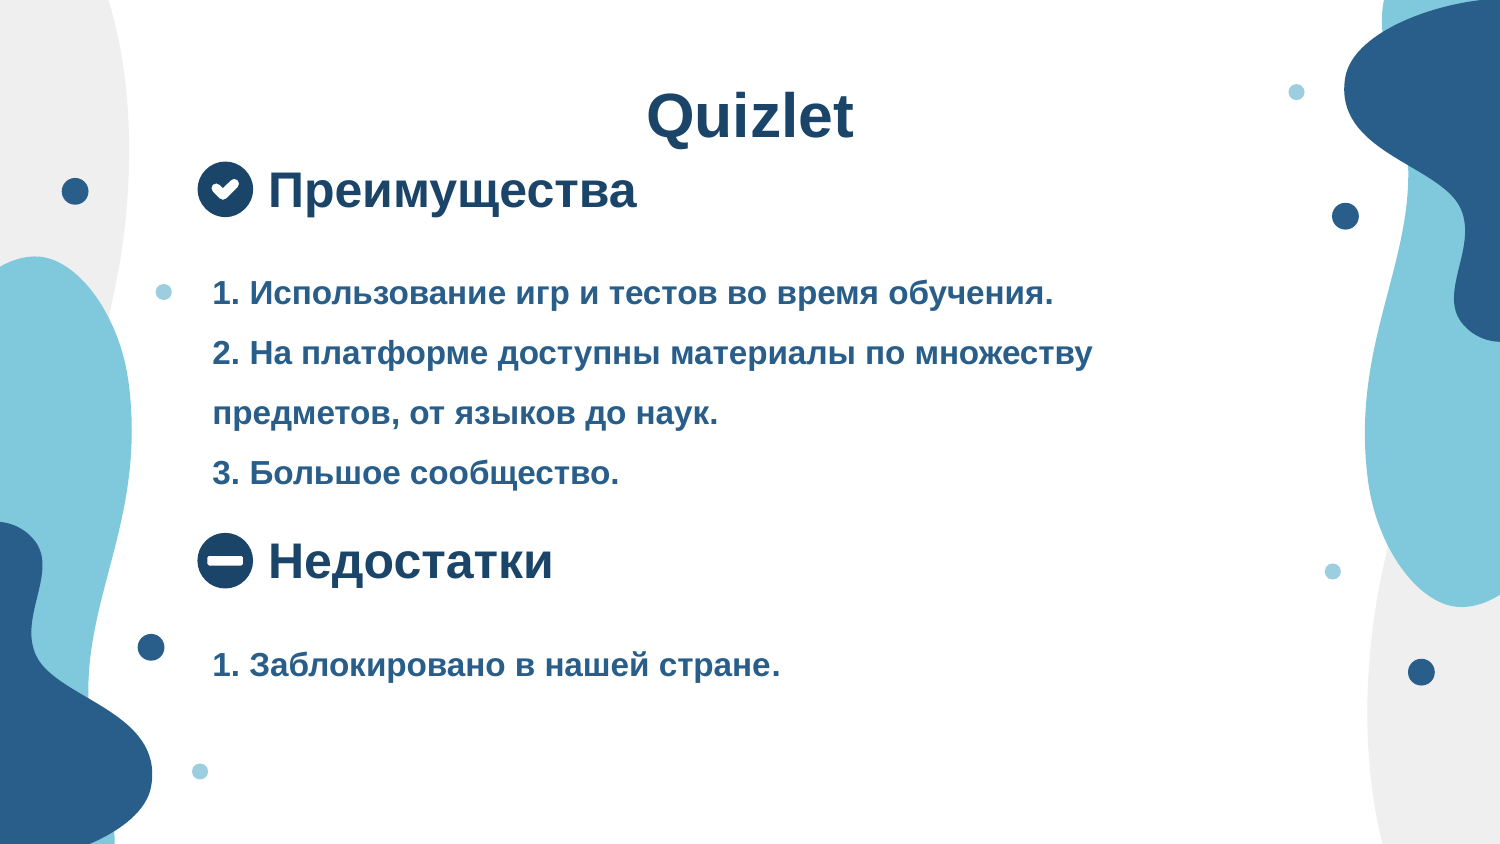

Quizlet
# Преимущества

1. Использование игр и тестов во время обучения.
2. На платформе доступны материалы по множеству предметов, от языков до наук.
3. Большое сообщество.
Недостатки

1. Заблокировано в нашей стране.